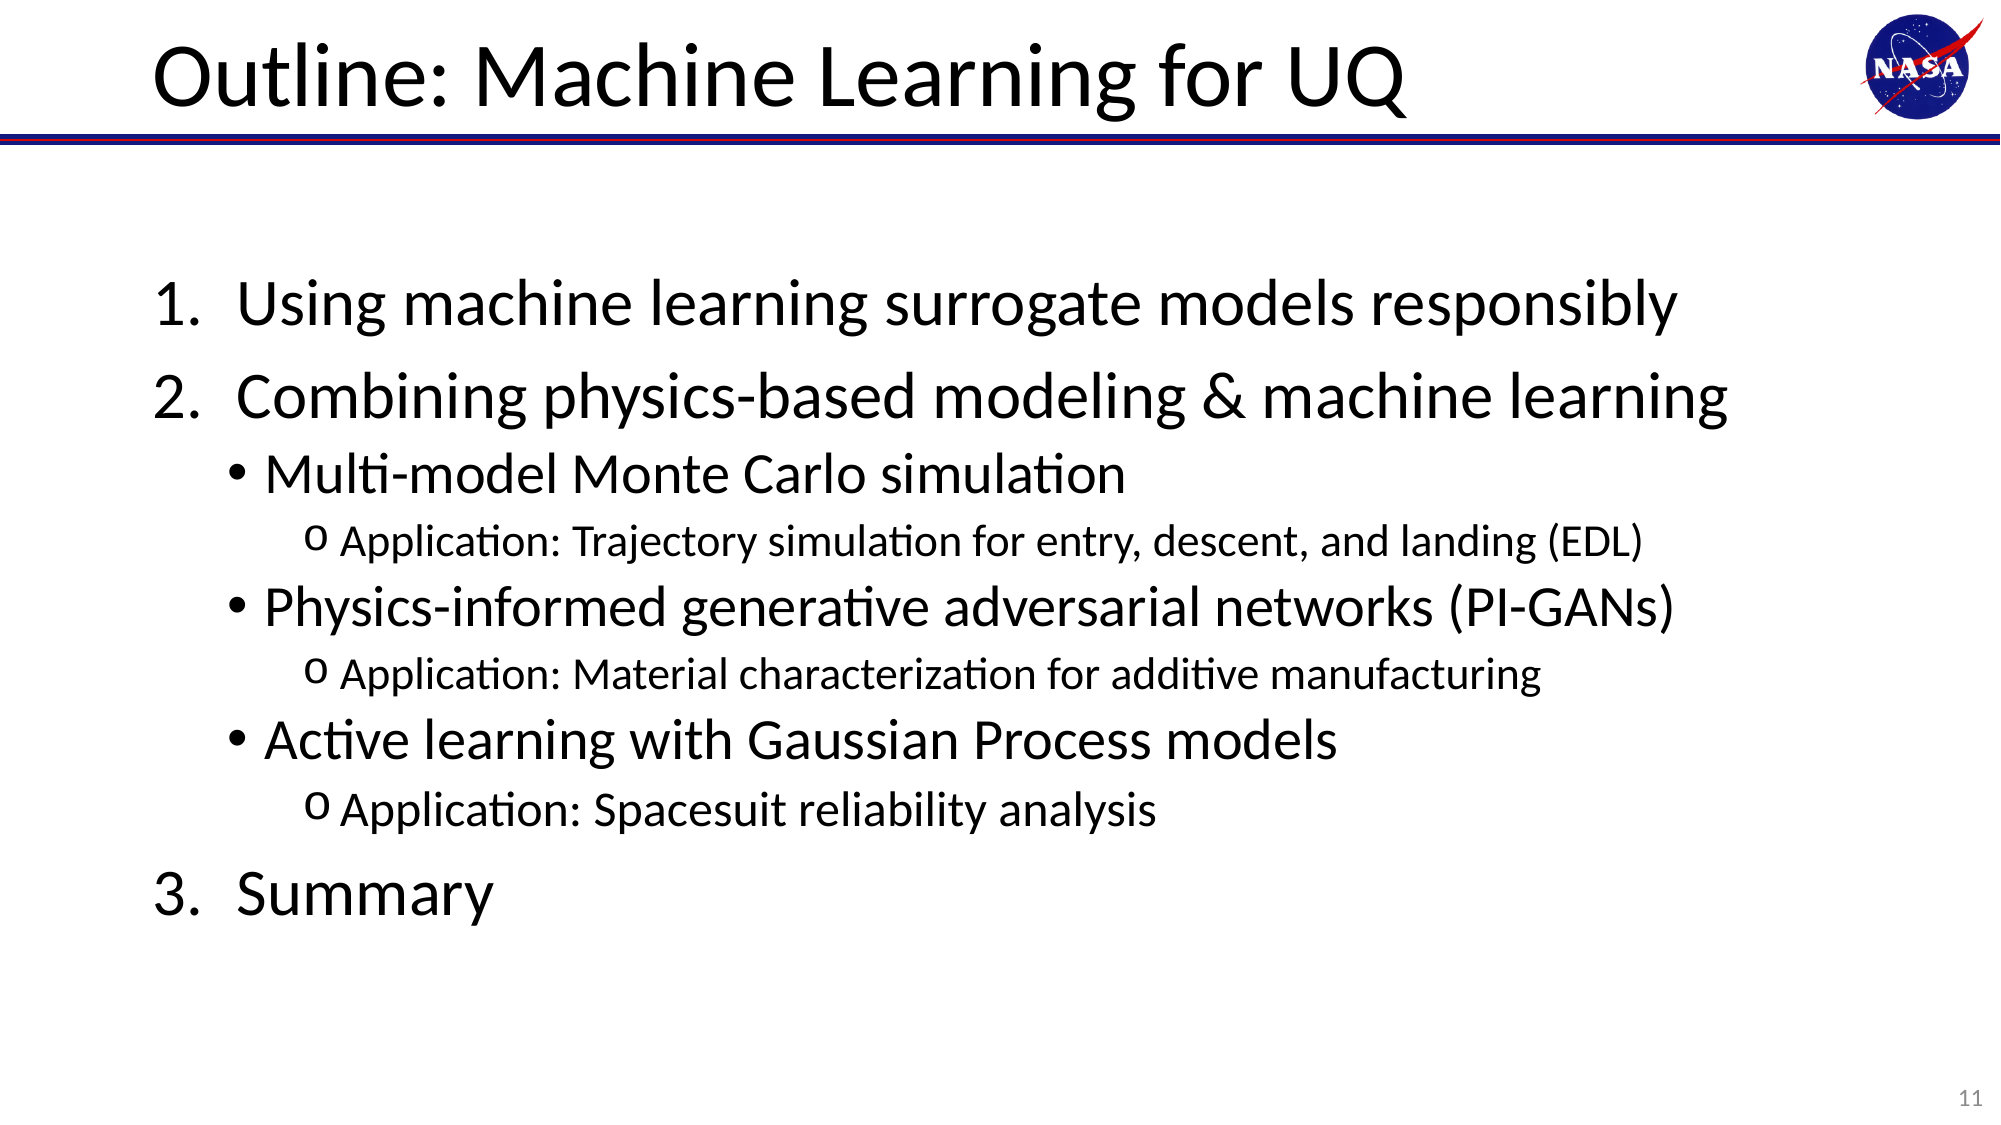

# Outline: Machine Learning for UQ
Using machine learning surrogate models responsibly
Combining physics-based modeling & machine learning
Multi-model Monte Carlo simulation
Application: Trajectory simulation for entry, descent, and landing (EDL)
Physics-informed generative adversarial networks (PI-GANs)
Application: Material characterization for additive manufacturing
Active learning with Gaussian Process models
Application: Spacesuit reliability analysis
Summary
11